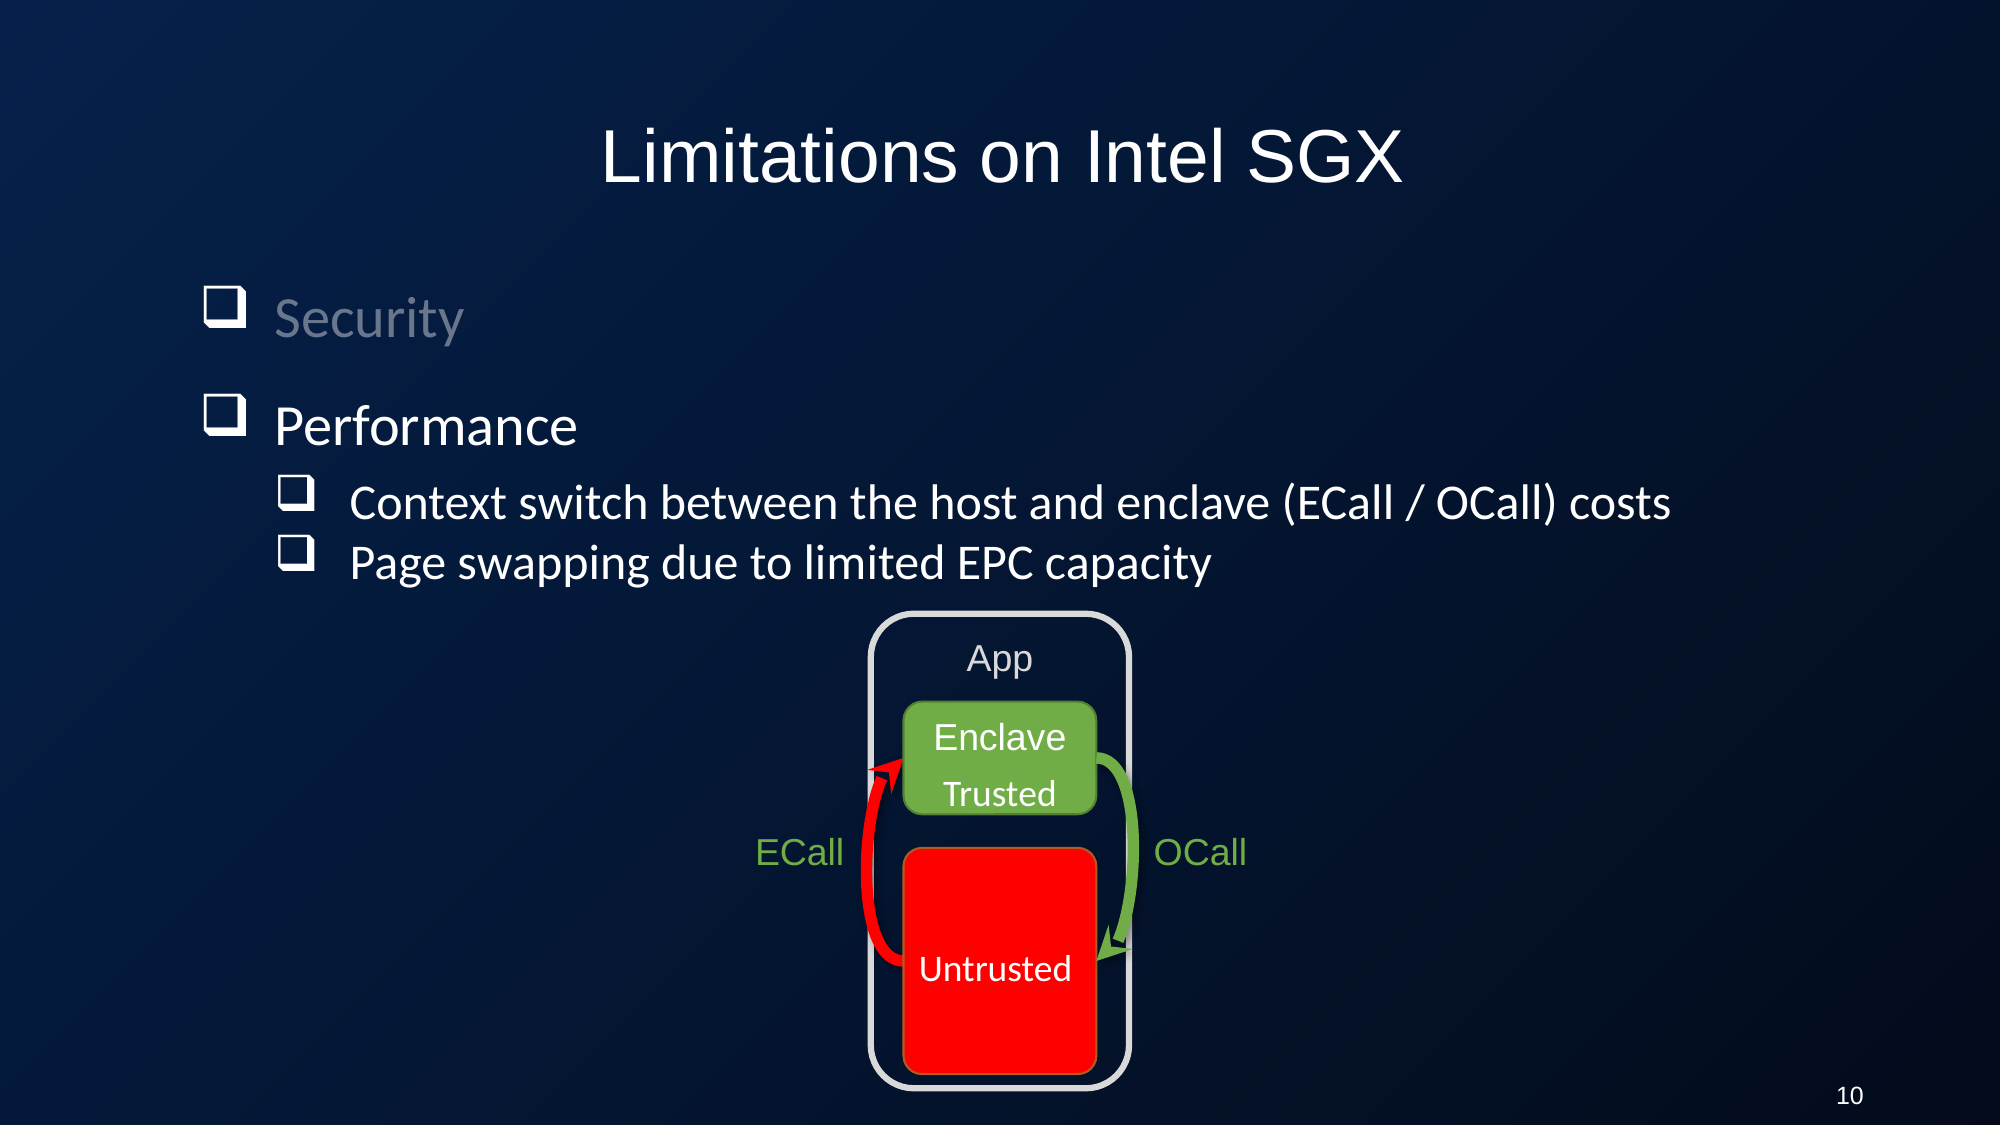

Limitations on Intel SGX
Security
Performance
Context switch between the host and enclave (ECall / OCall) costs
Page swapping due to limited EPC capacity
App
Enclave
Trusted
ECall
OCall
Untrusted
10